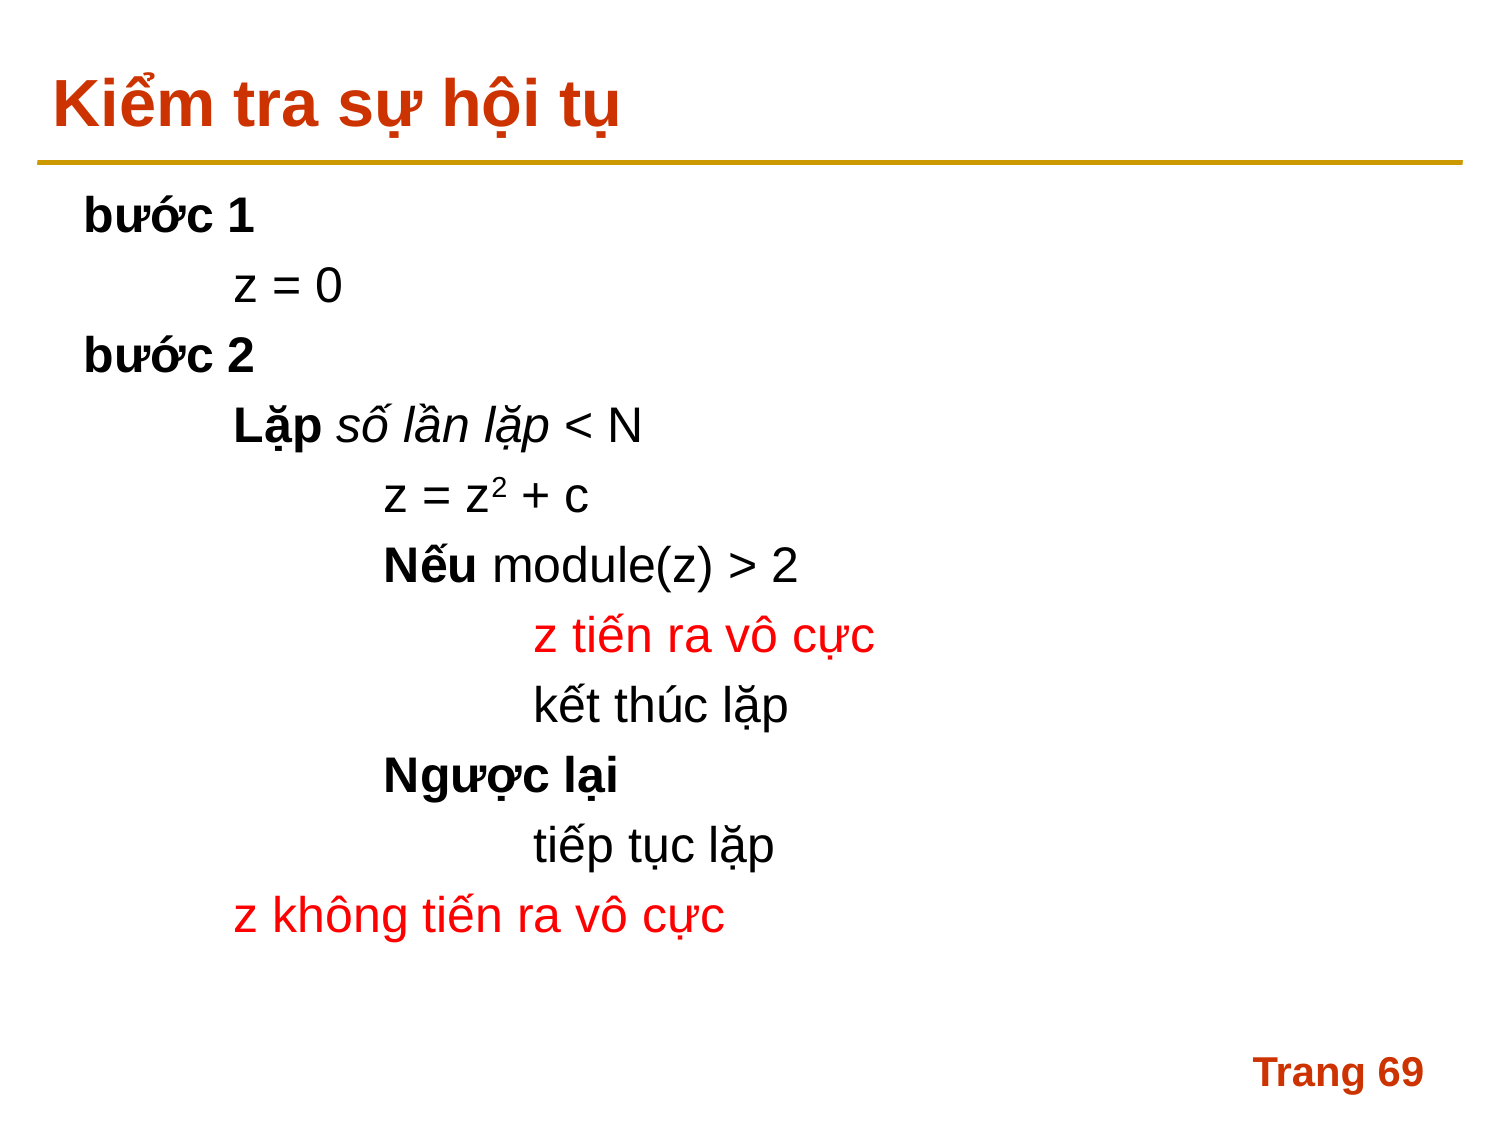

# Kiểm tra sự hội tụ
bước 1
	z = 0
bước 2
	Lặp số lần lặp < N
		z = z2 + c
		Nếu module(z) > 2
			z tiến ra vô cực
			kết thúc lặp
		Ngược lại
			tiếp tục lặp
	z không tiến ra vô cực
Trang 69